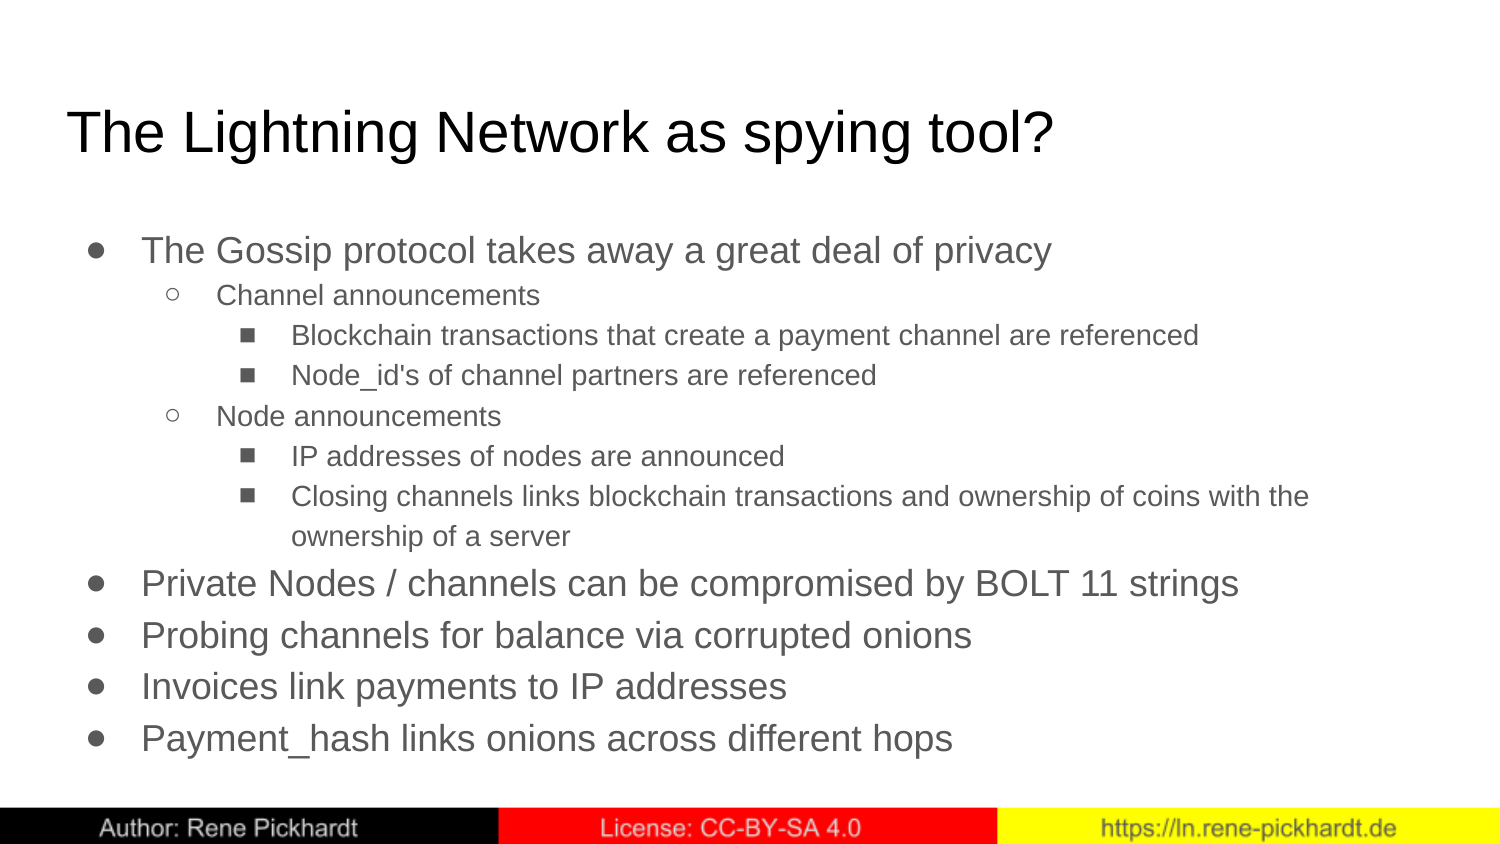

# The Lightning Network as spying tool?
The Gossip protocol takes away a great deal of privacy
Channel announcements
Blockchain transactions that create a payment channel are referenced
Node_id's of channel partners are referenced
Node announcements
IP addresses of nodes are announced
Closing channels links blockchain transactions and ownership of coins with the ownership of a server
Private Nodes / channels can be compromised by BOLT 11 strings
Probing channels for balance via corrupted onions
Invoices link payments to IP addresses
Payment_hash links onions across different hops